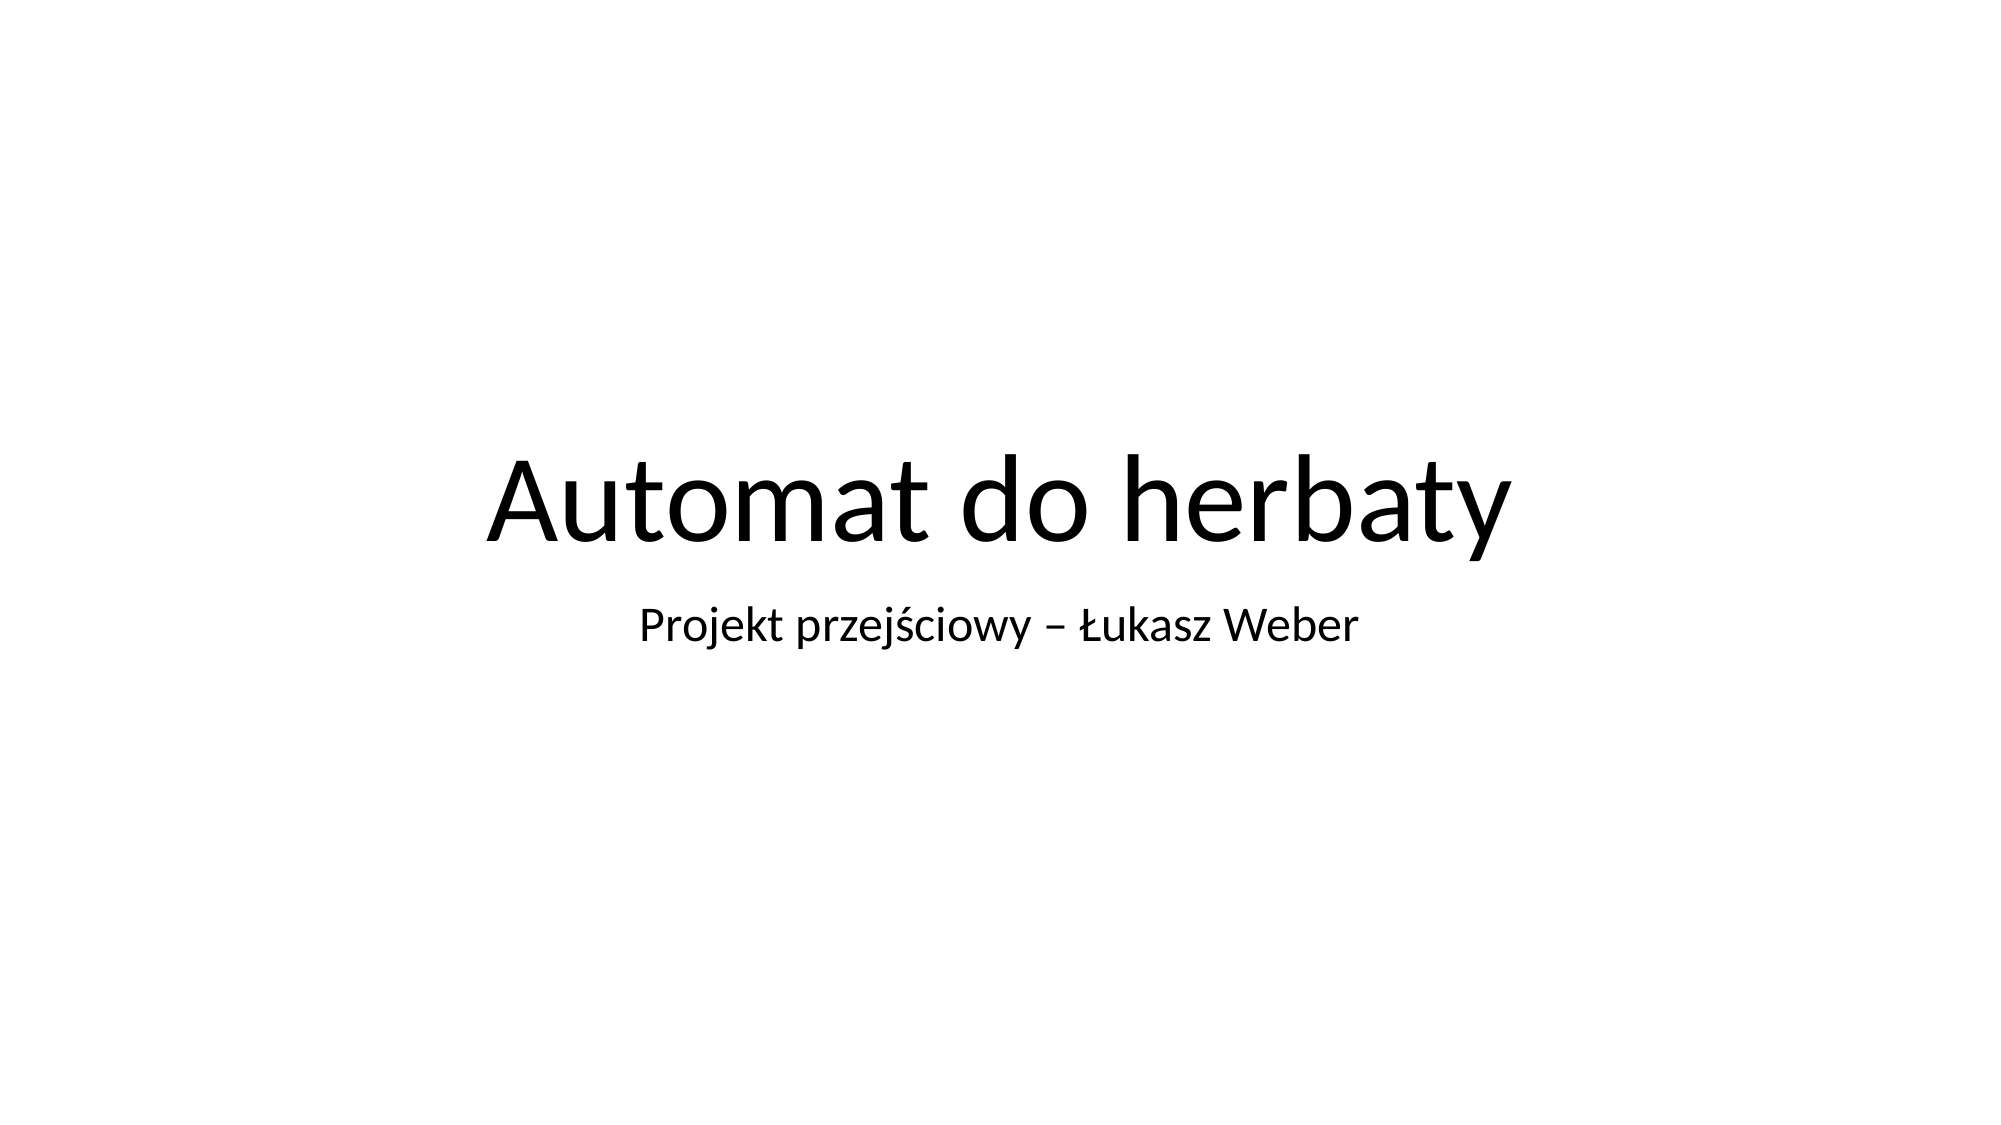

# Automat do herbaty
Projekt przejściowy – Łukasz Weber